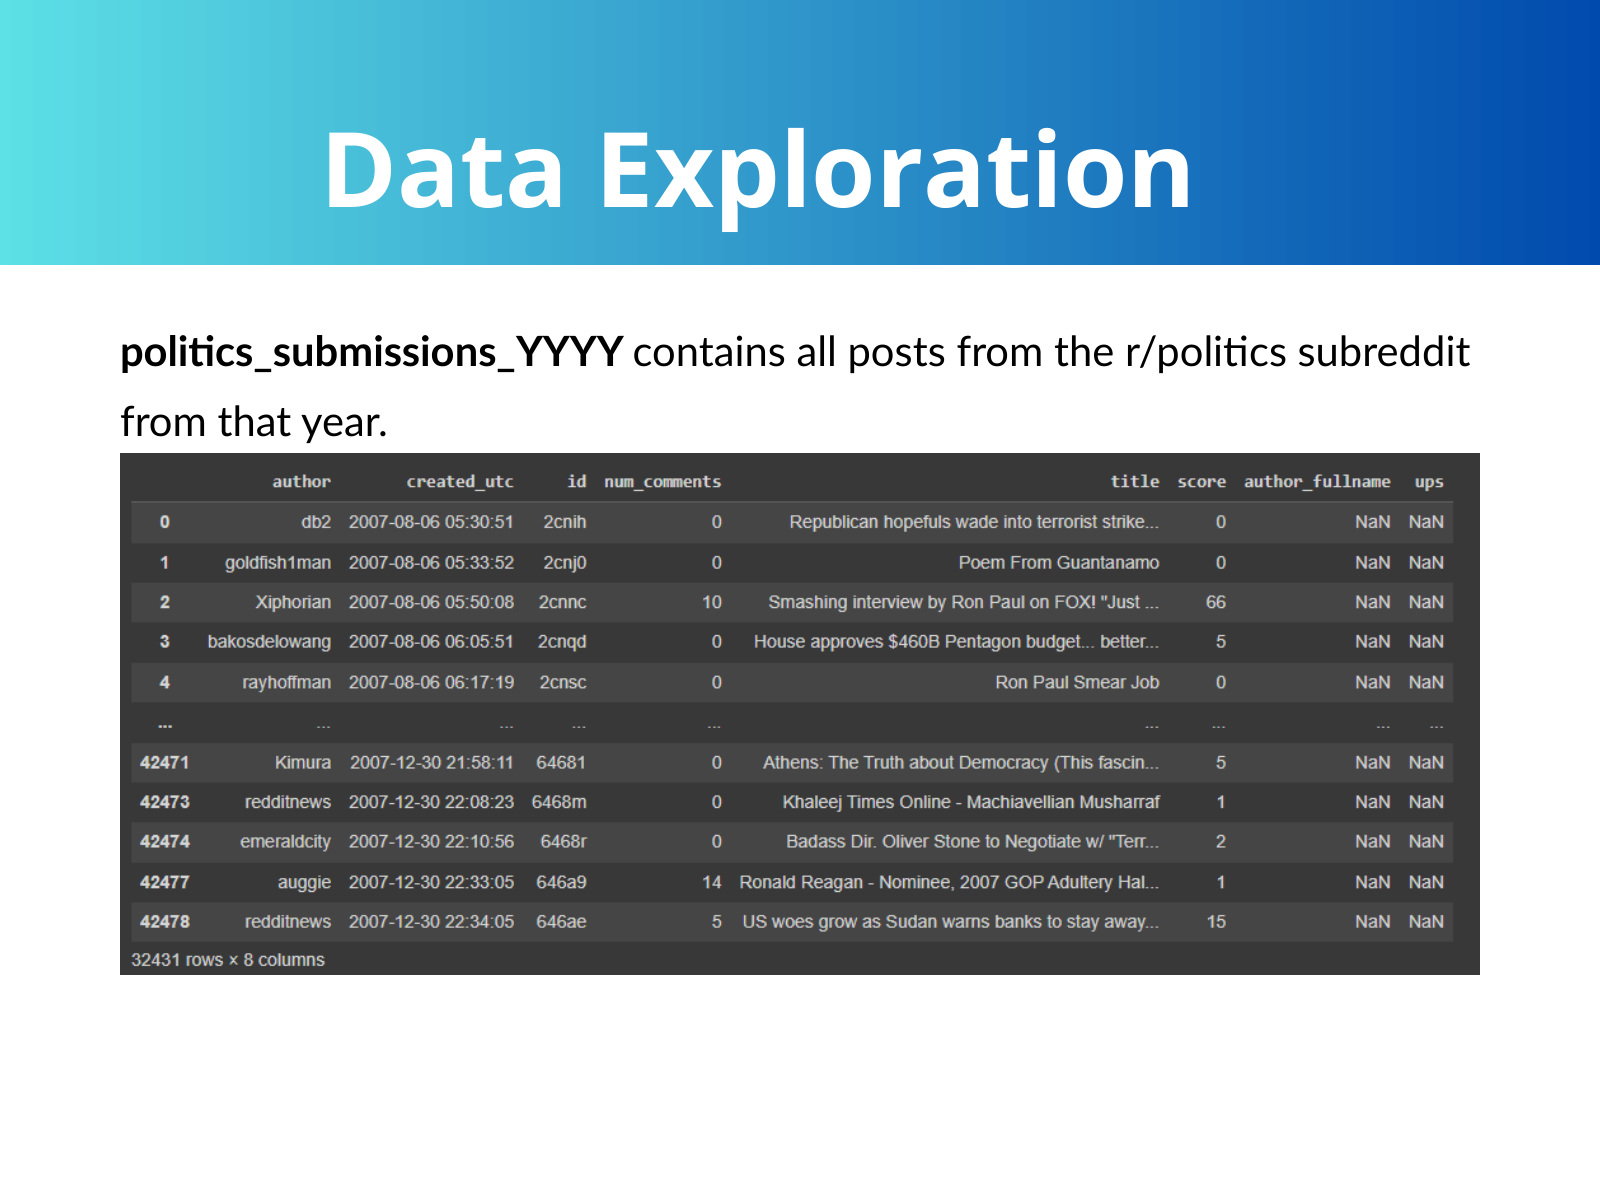

Data Exploration
Dataset
politics_submissions_YYYY contains all posts from the r/politics subreddit from that year.